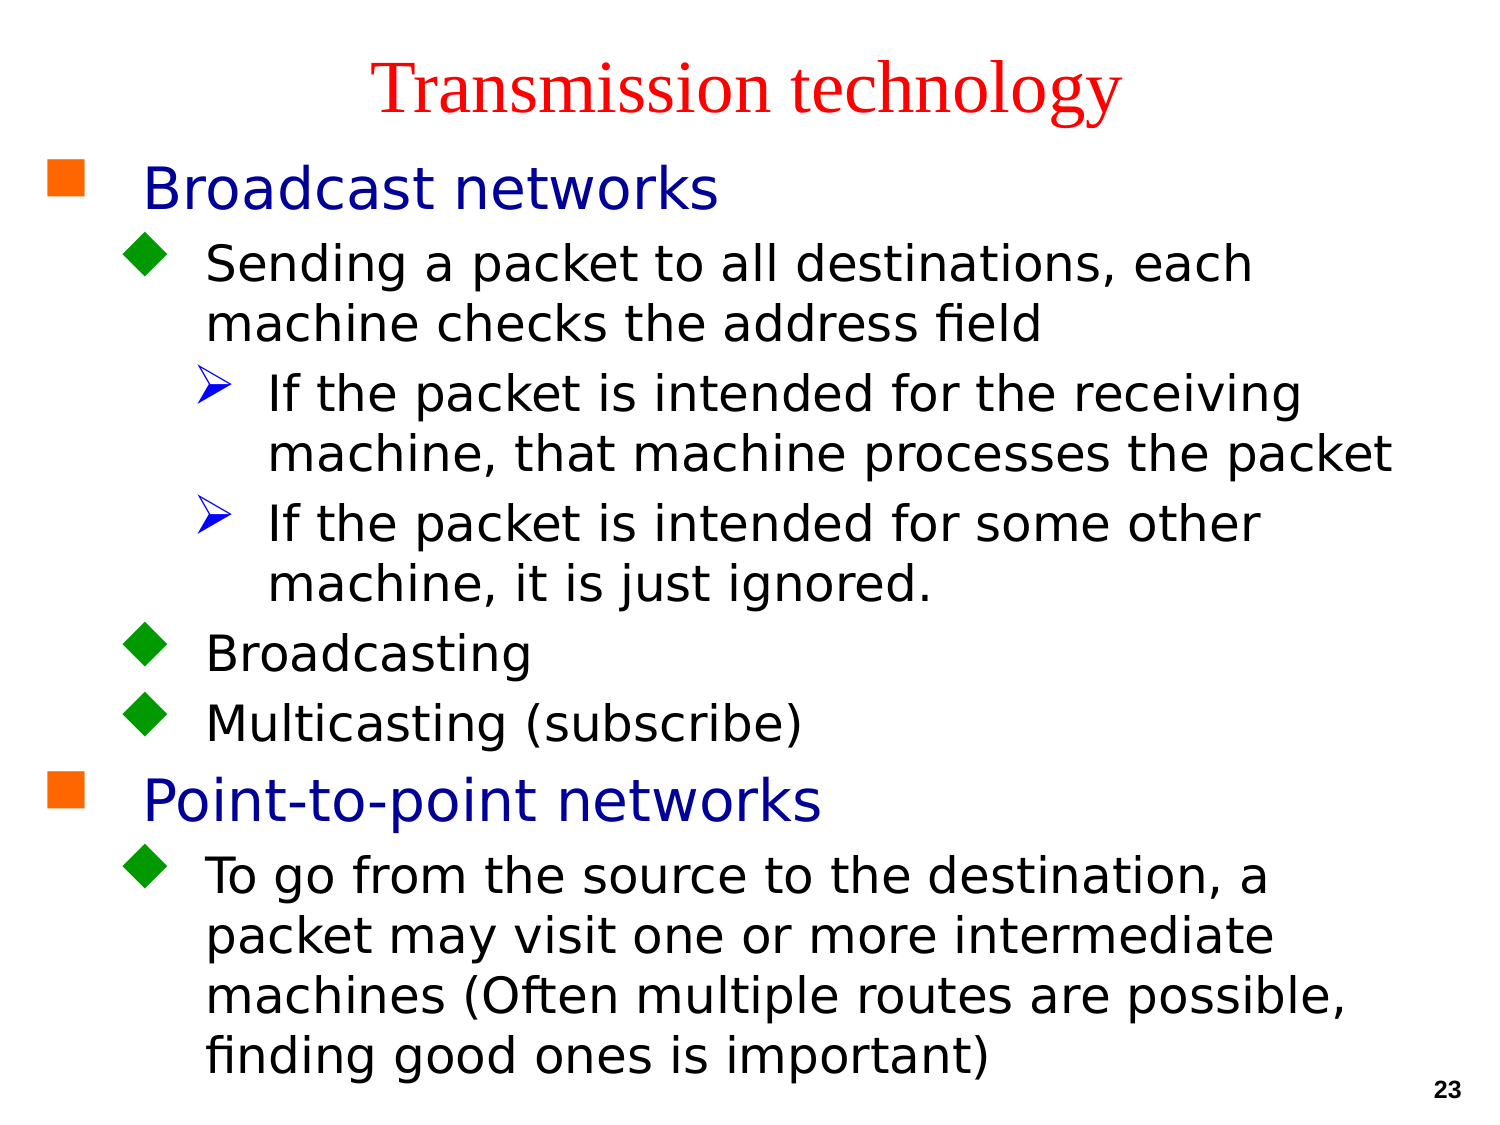

# Transmission technology
Broadcast networks
Sending a packet to all destinations, each machine checks the address field
If the packet is intended for the receiving machine, that machine processes the packet
If the packet is intended for some other machine, it is just ignored.
Broadcasting
Multicasting (subscribe)
Point-to-point networks
To go from the source to the destination, a packet may visit one or more intermediate machines (Often multiple routes are possible,  finding good ones is important)